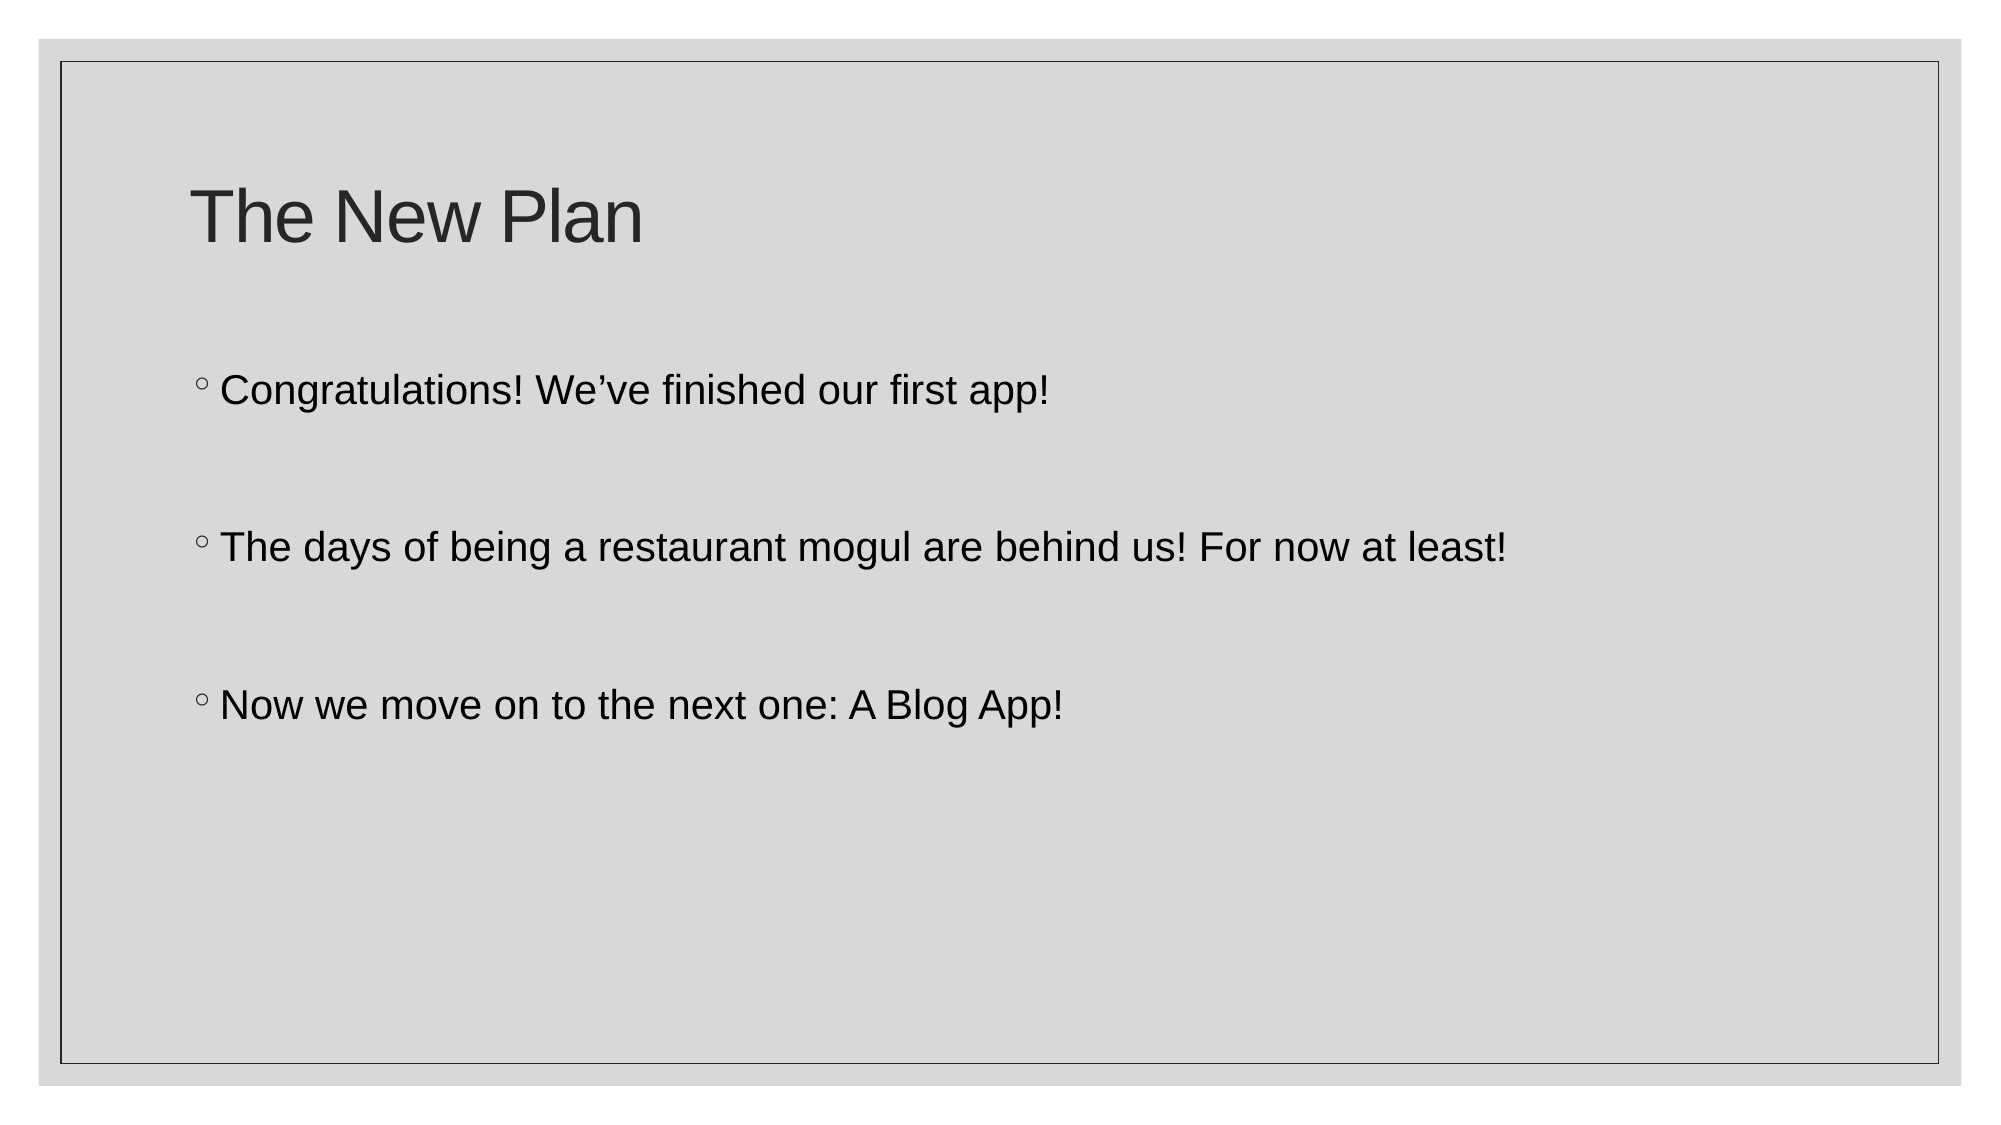

# The New Plan
Congratulations! We’ve finished our first app!

The days of being a restaurant mogul are behind us! For now at least!

Now we move on to the next one: A Blog App!